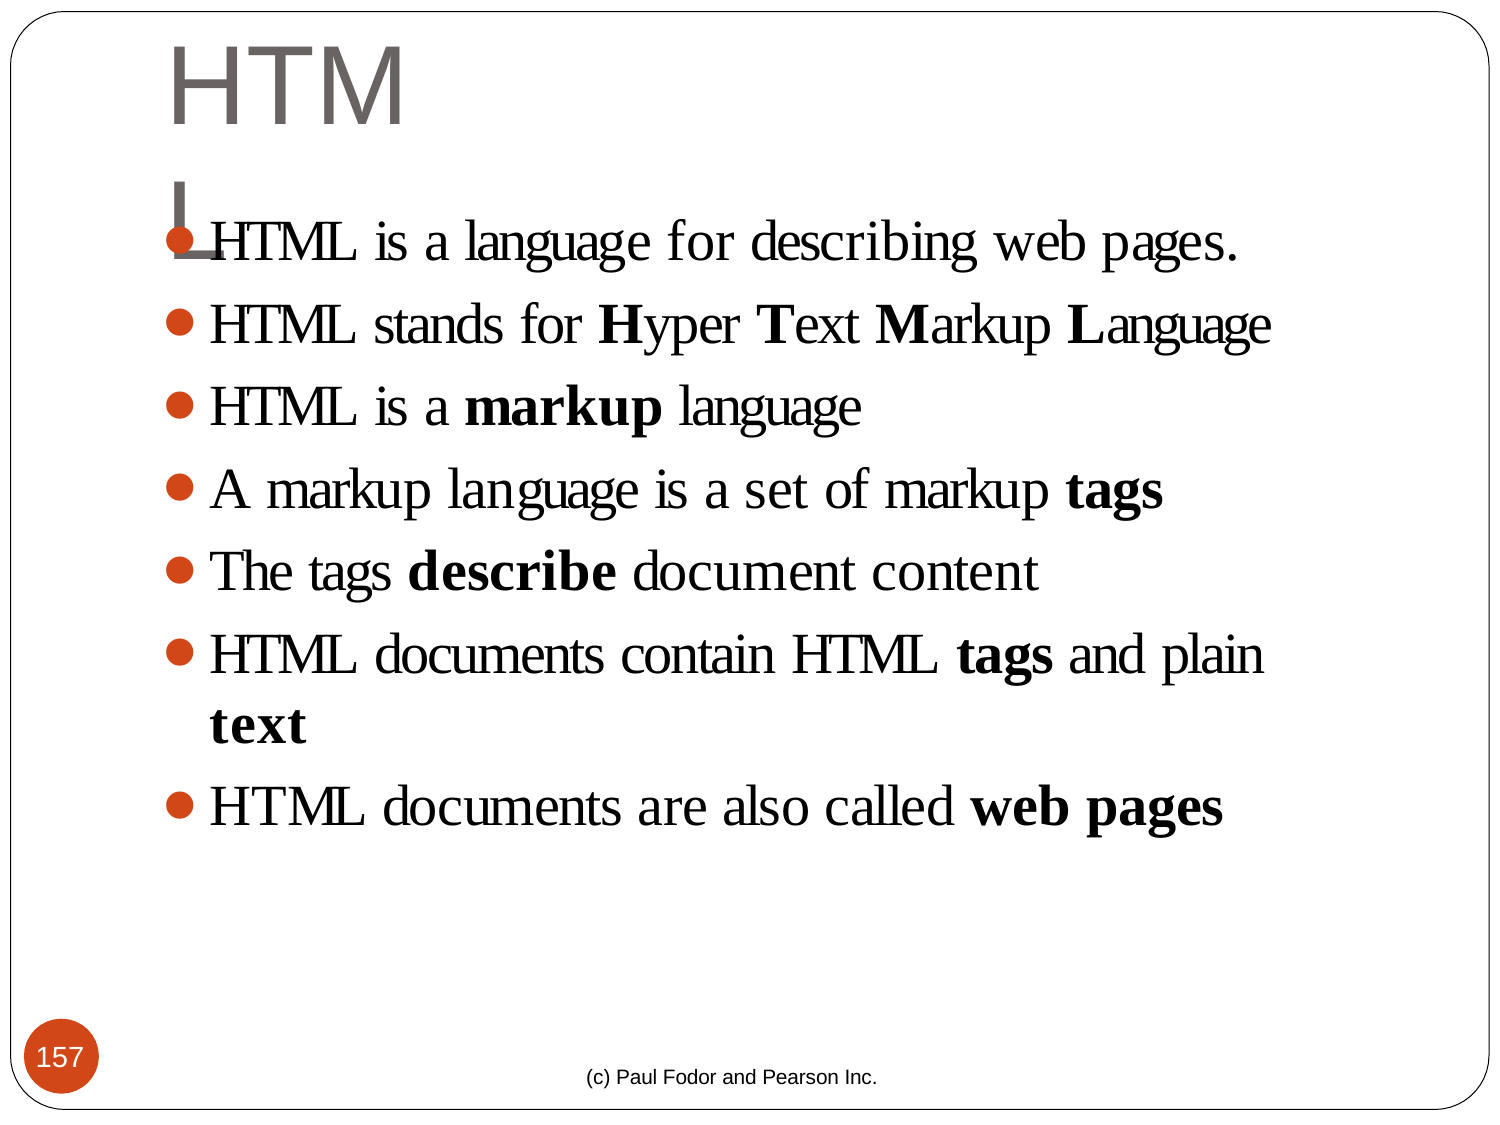

# HTML
HTML is a language for describing web pages.
HTML stands for Hyper Text Markup Language
HTML is a markup language
A markup language is a set of markup tags
The tags describe document content
HTML documents contain HTML tags and plain text
HTML documents are also called web pages

157
(c) Paul Fodor and Pearson Inc.